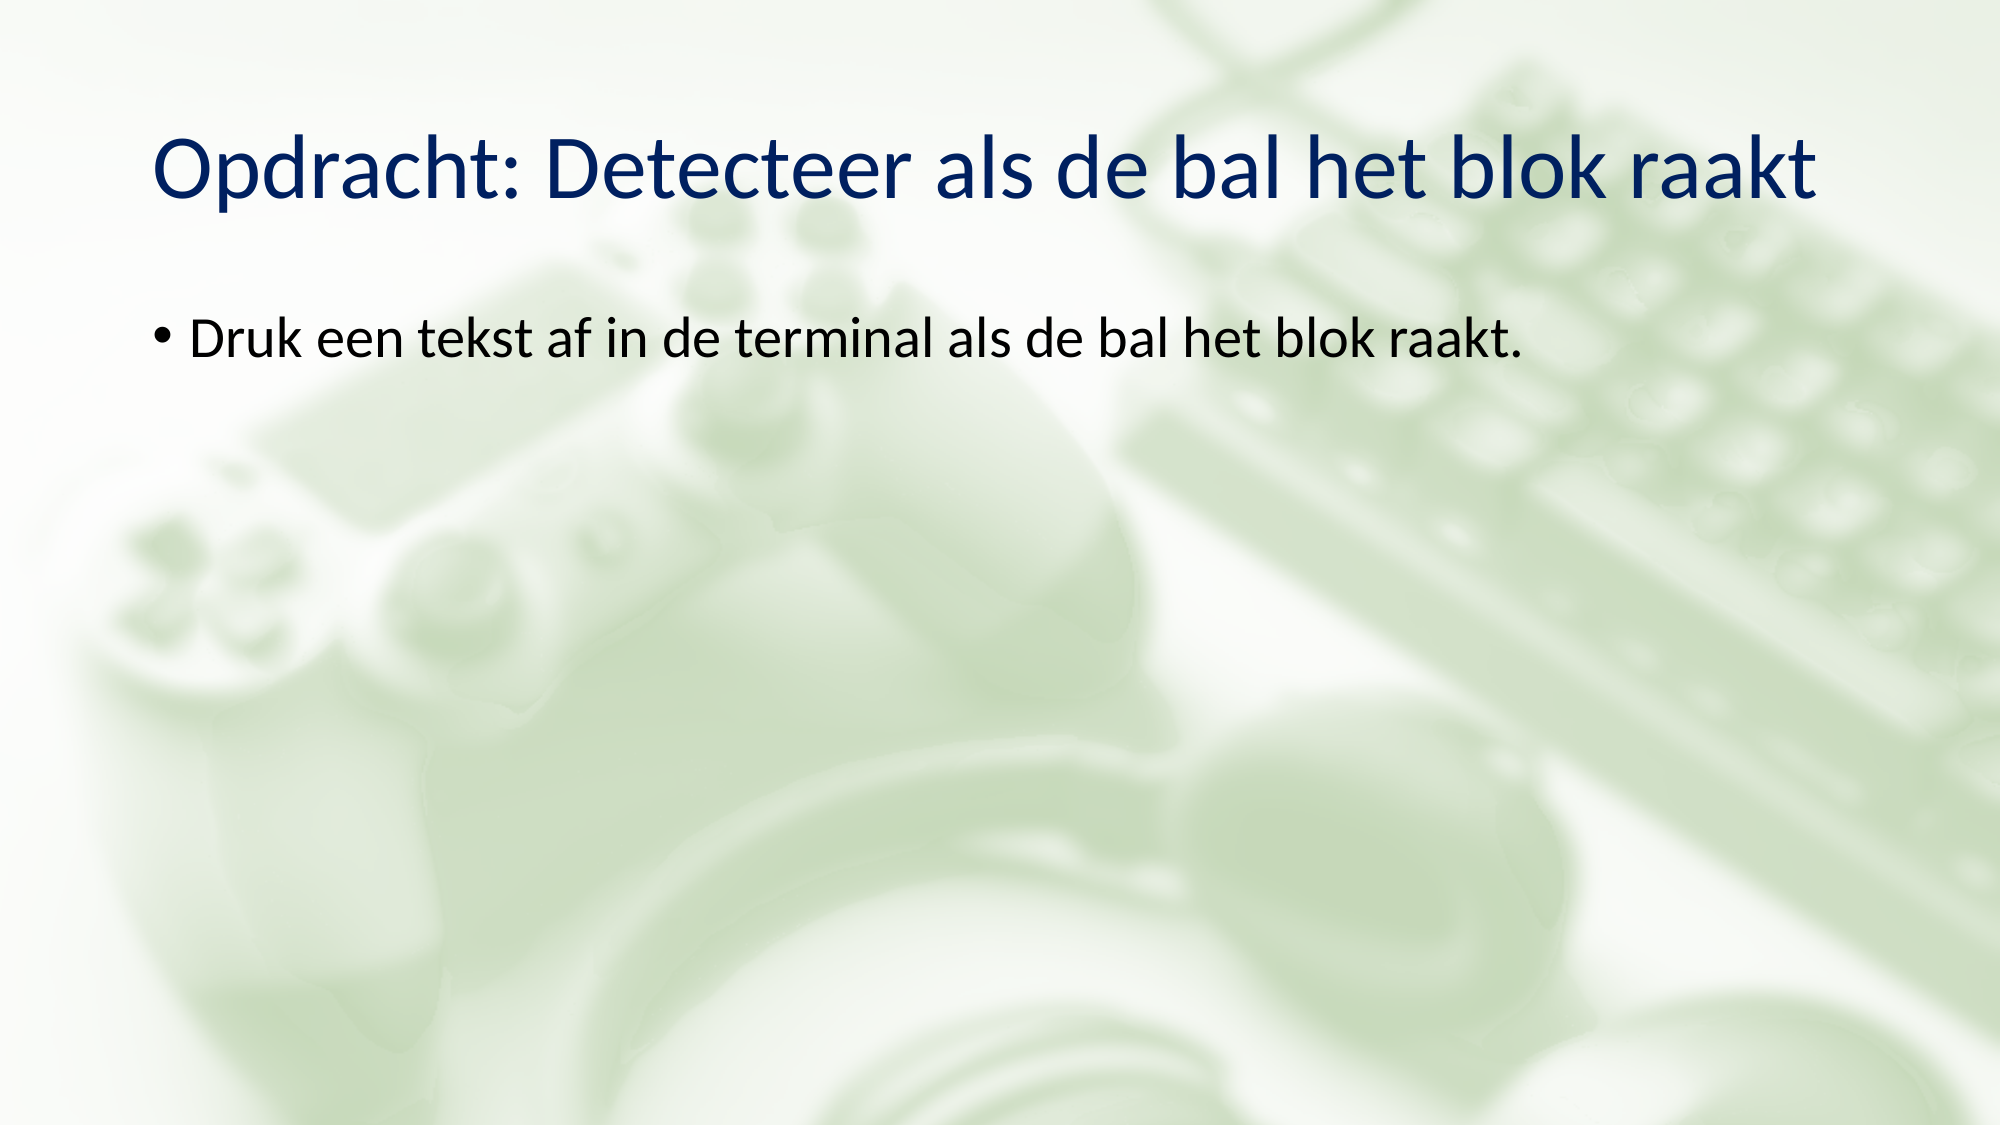

# Opdracht: Detecteer als de bal het blok raakt
Druk een tekst af in de terminal als de bal het blok raakt.